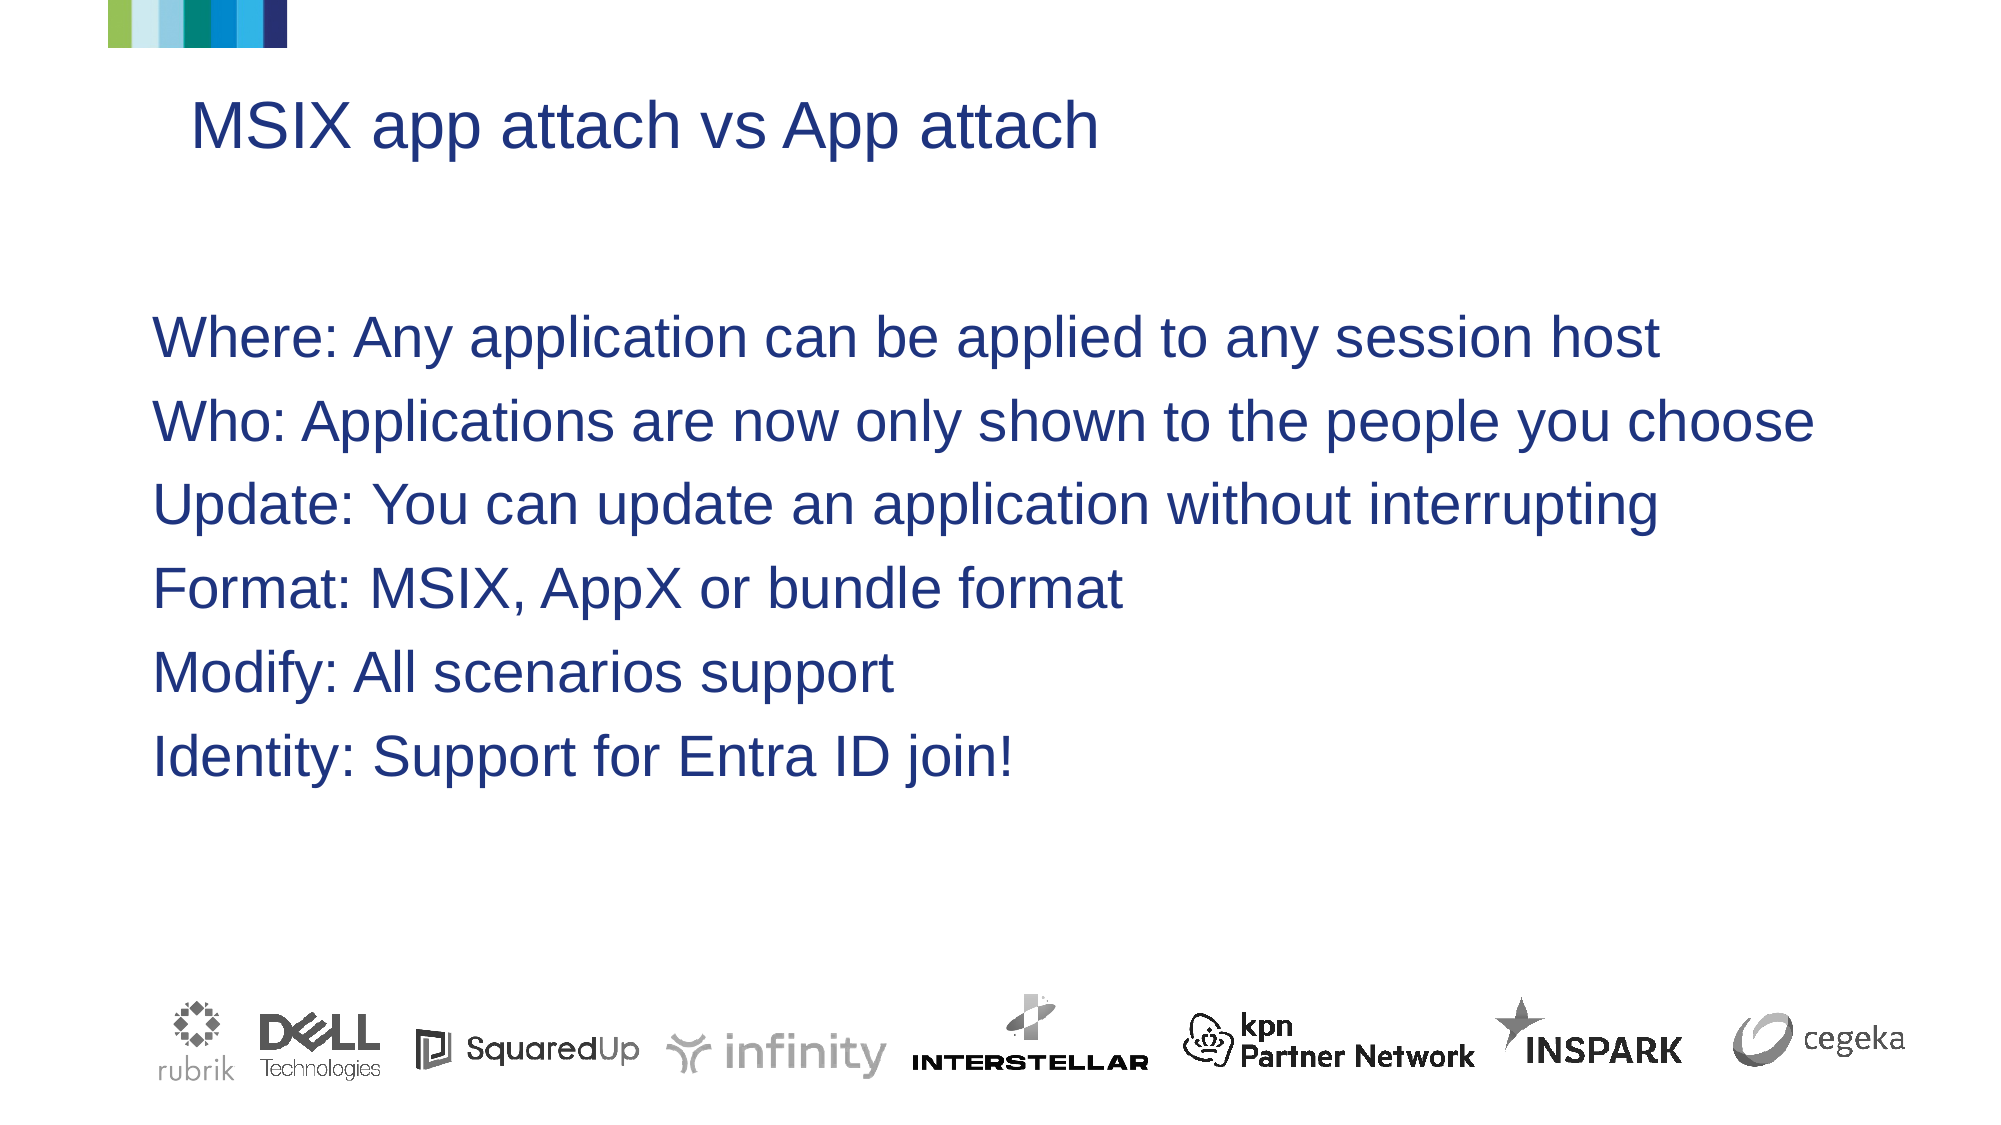

MSIX app attach vs App attach

Where: Any application can be applied to any session host
Who: Applications are now only shown to the people you choose
Update: You can update an application without interrupting
Format: MSIX, AppX or bundle format
Modify: All scenarios support
Identity: Support for Entra ID join!